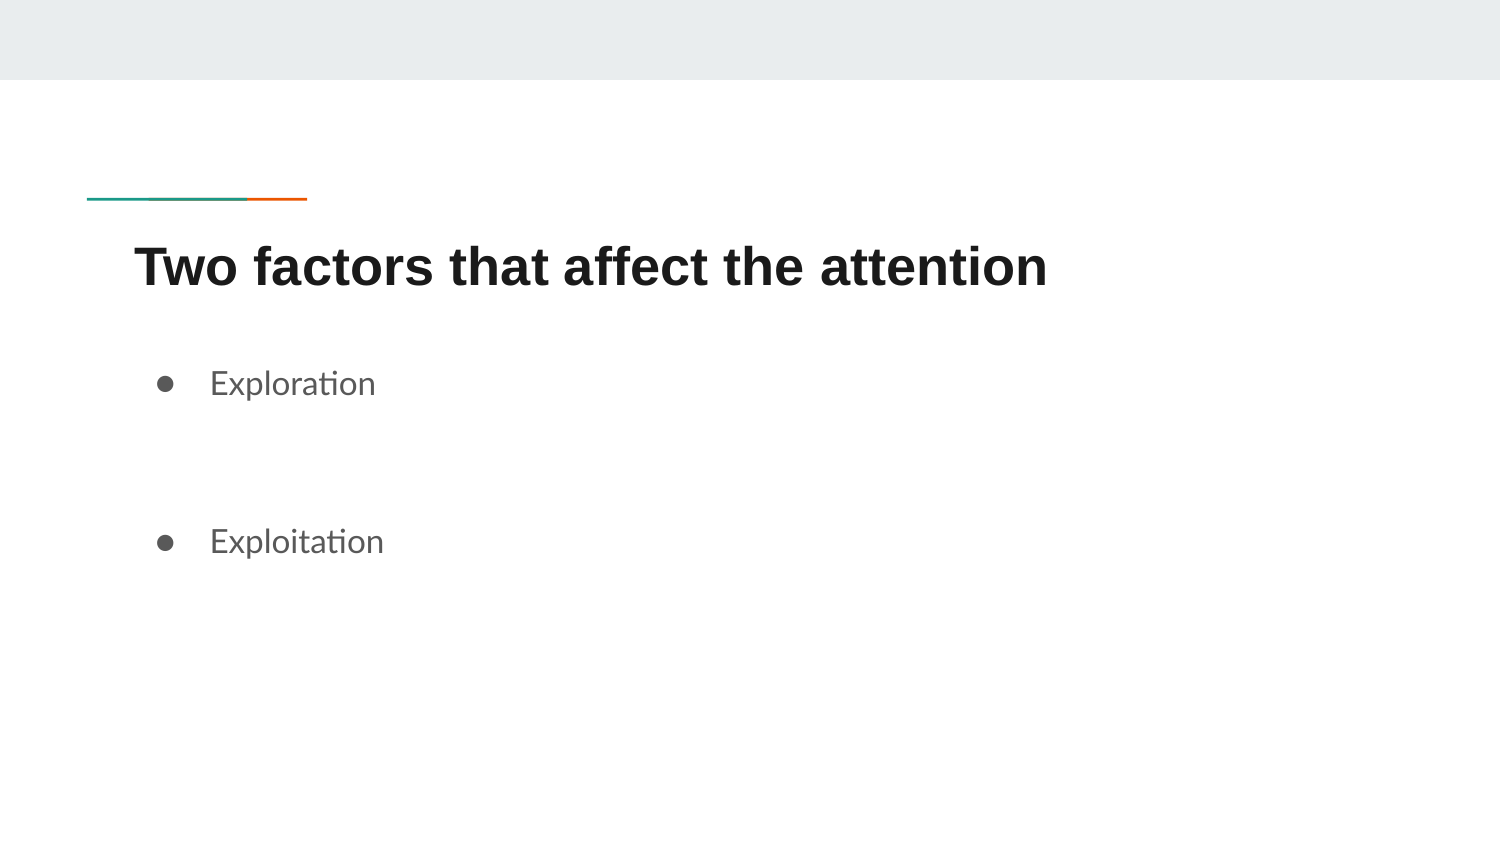

# Two factors that affect the attention
Exploration

Exploitation